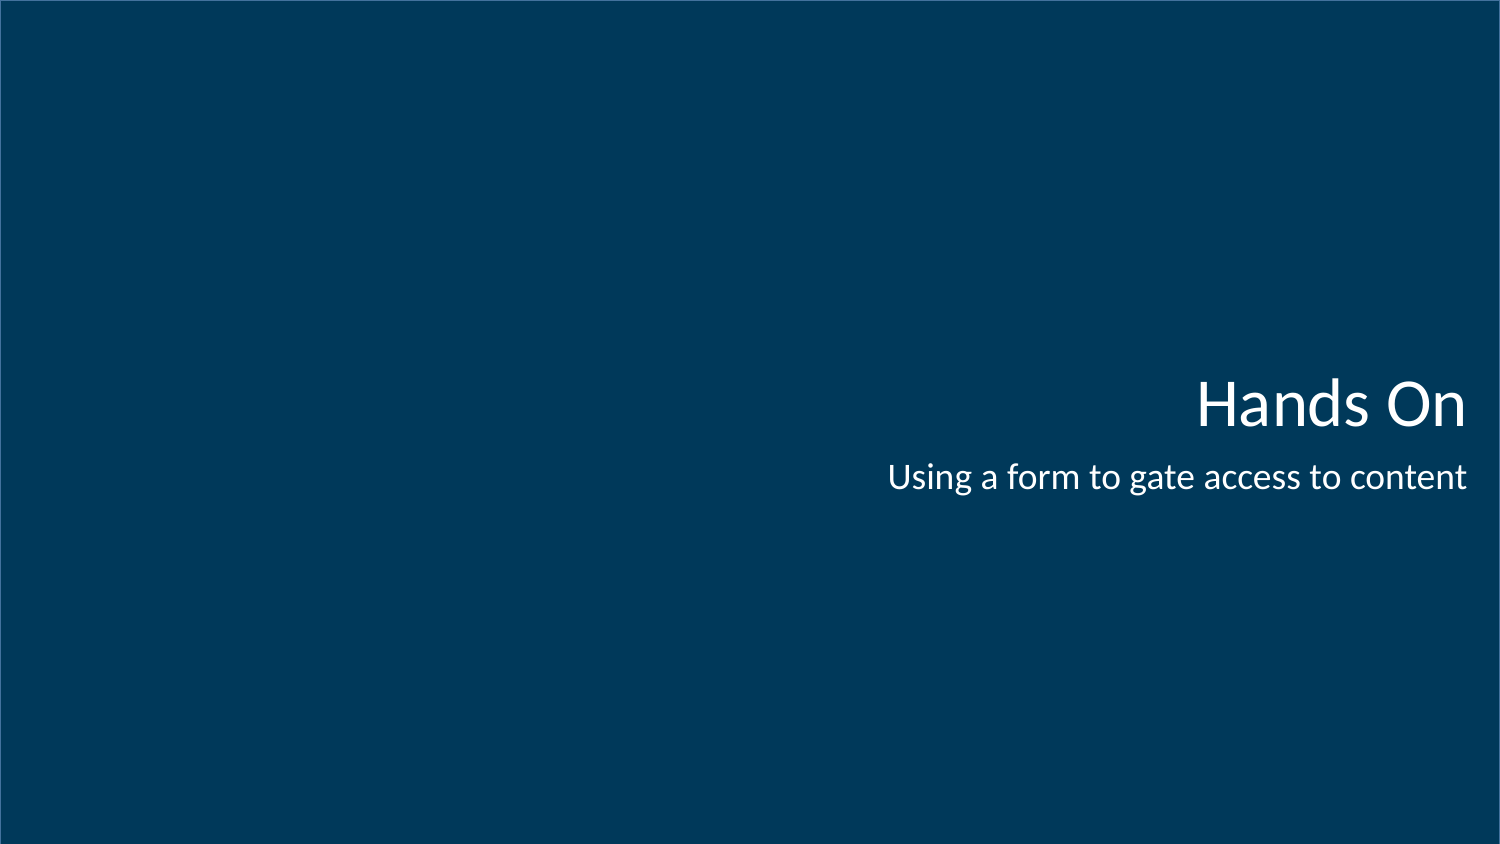

# Hands On
Using a form to gate access to content